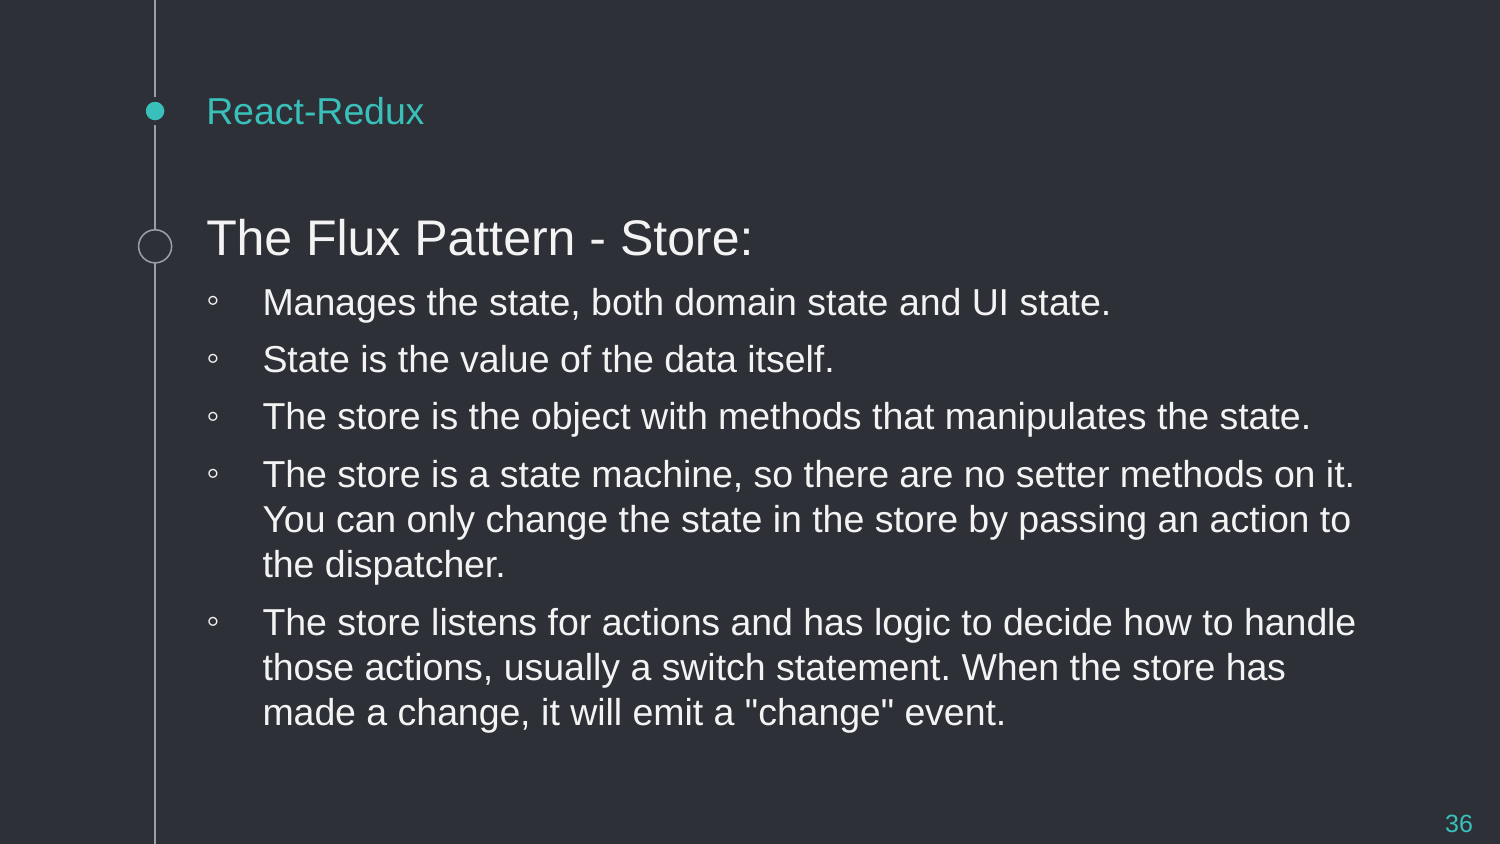

# React-Redux
The Flux Pattern - Store:
Manages the state, both domain state and UI state.
State is the value of the data itself.
The store is the object with methods that manipulates the state.
The store is a state machine, so there are no setter methods on it. You can only change the state in the store by passing an action to the dispatcher.
The store listens for actions and has logic to decide how to handle those actions, usually a switch statement. When the store has made a change, it will emit a "change" event.
36